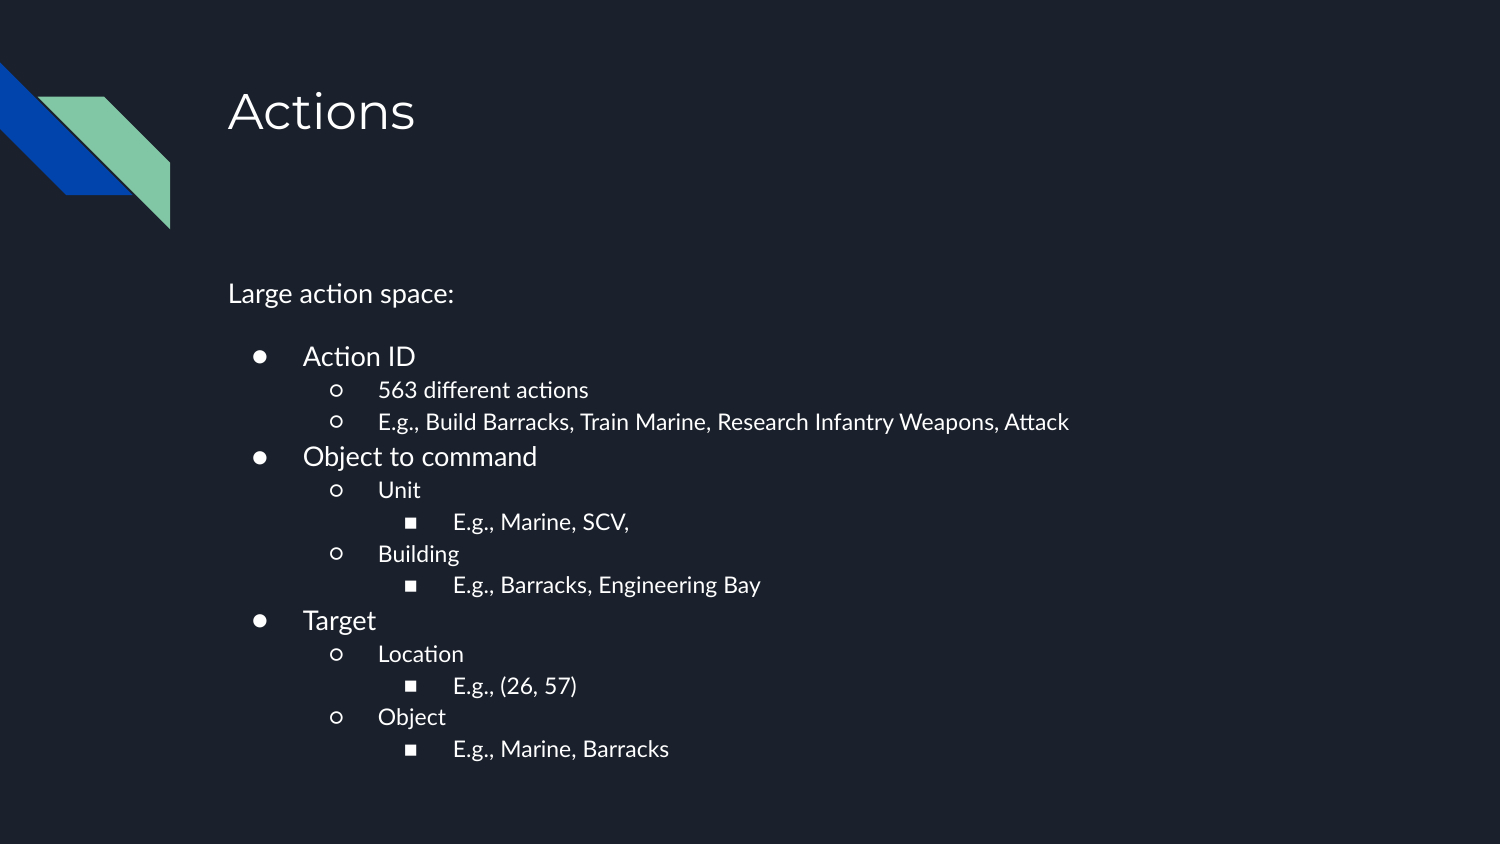

# Actions
Large action space:
Action ID
563 different actions
E.g., Build Barracks, Train Marine, Research Infantry Weapons, Attack
Object to command
Unit
E.g., Marine, SCV,
Building
E.g., Barracks, Engineering Bay
Target
Location
E.g., (26, 57)
Object
E.g., Marine, Barracks